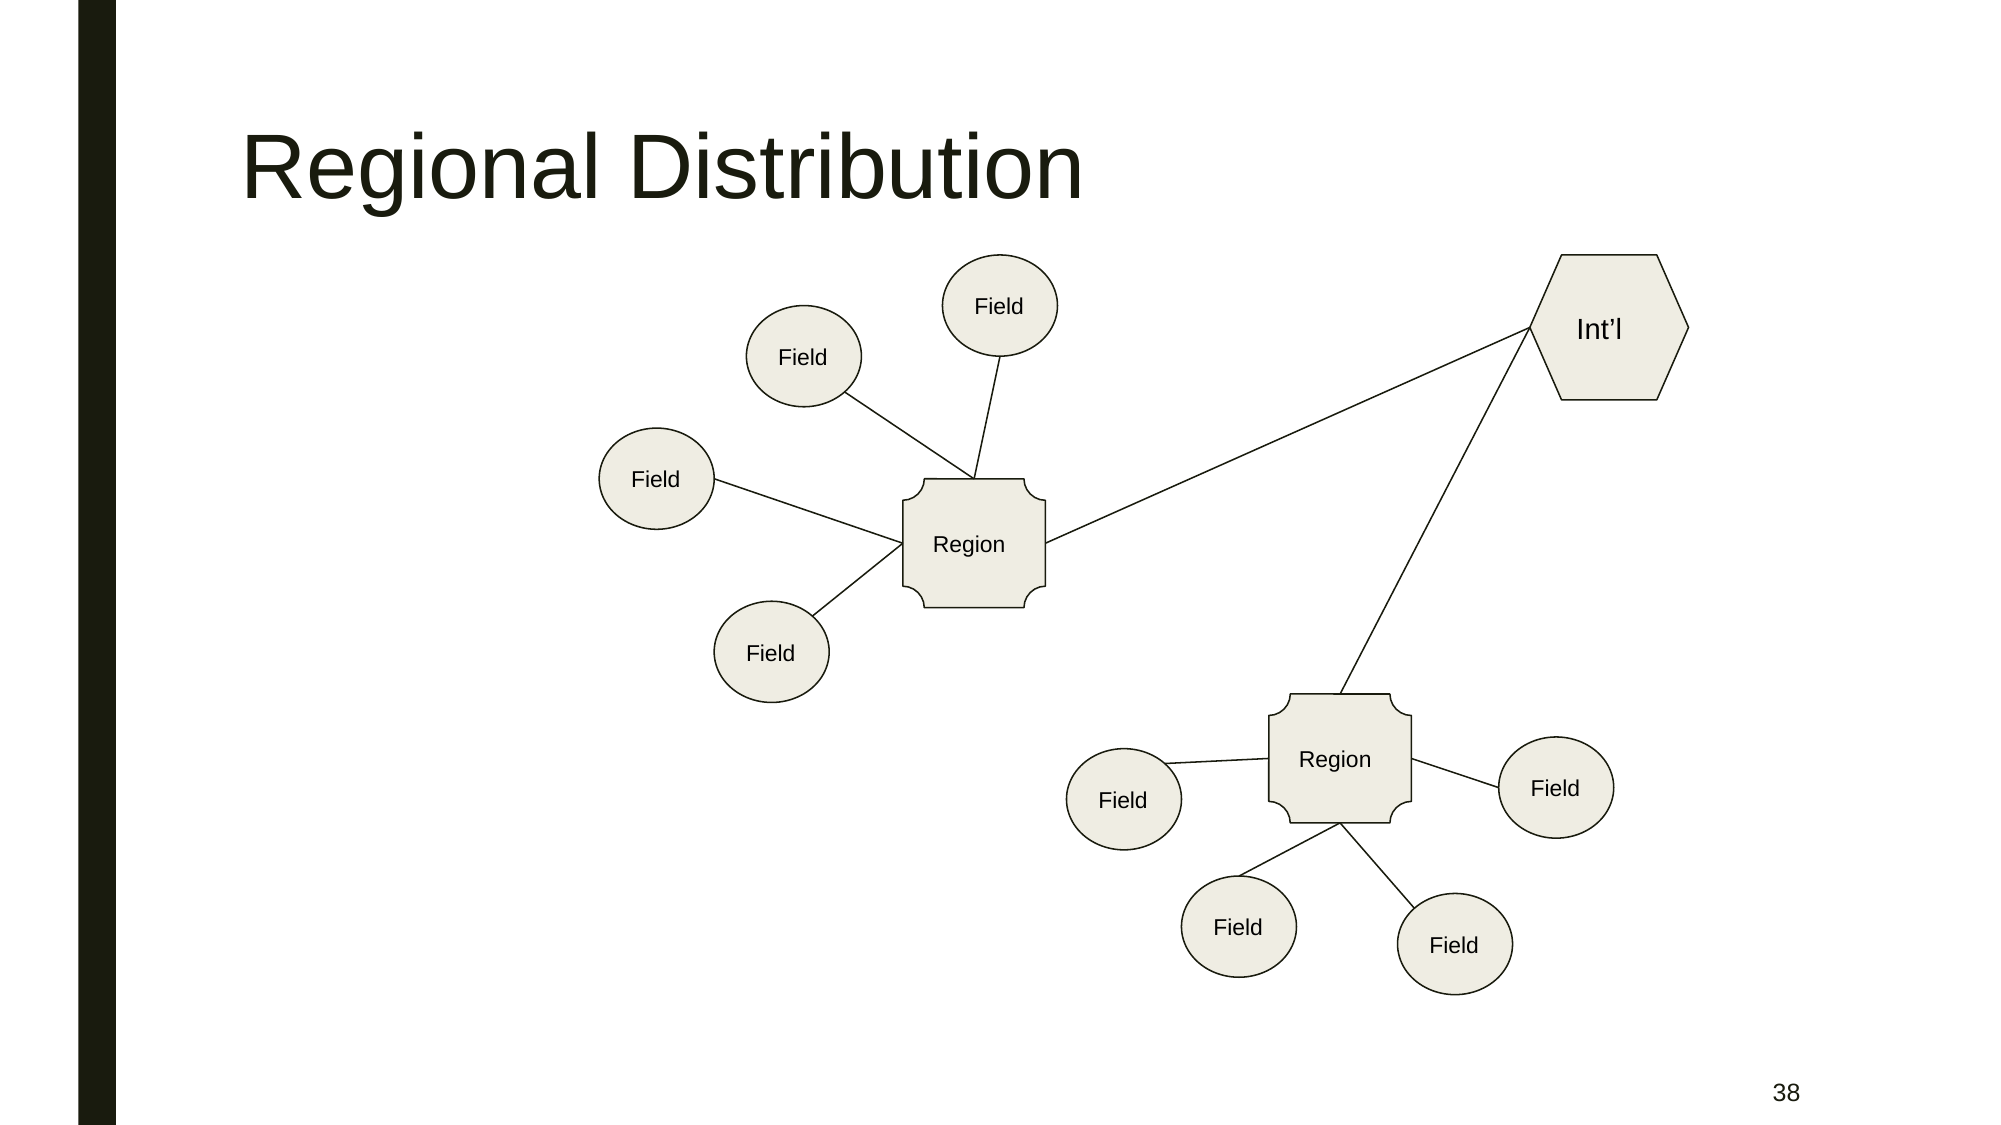

# Regional Distribution
Field
Int’l
Field
Field
Region
Field
Region
Field
Field
Field
Field
38